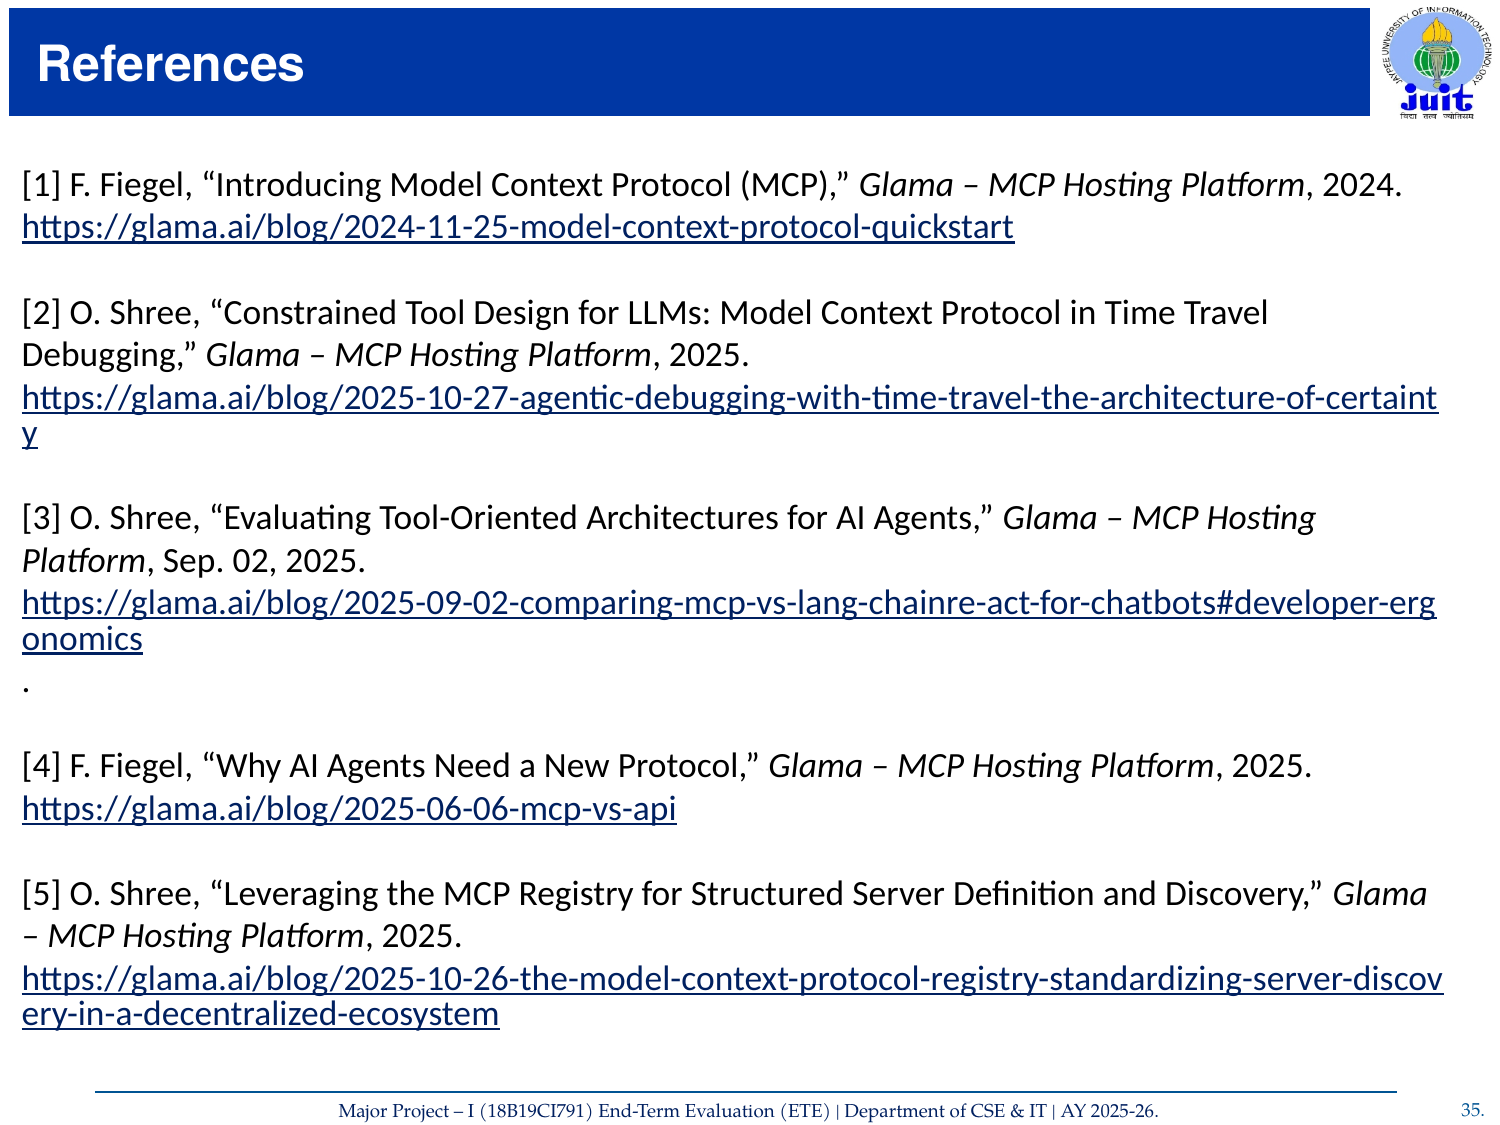

# References
[1] F. Fiegel, “Introducing Model Context Protocol (MCP),” Glama – MCP Hosting Platform, 2024. https://glama.ai/blog/2024-11-25-model-context-protocol-quickstart

[2] O. Shree, “Constrained Tool Design for LLMs: Model Context Protocol in Time Travel Debugging,” Glama – MCP Hosting Platform, 2025. https://glama.ai/blog/2025-10-27-agentic-debugging-with-time-travel-the-architecture-of-certainty

[3] O. Shree, “Evaluating Tool-Oriented Architectures for AI Agents,” Glama – MCP Hosting Platform, Sep. 02, 2025. https://glama.ai/blog/2025-09-02-comparing-mcp-vs-lang-chainre-act-for-chatbots#developer-ergonomics.

[4] F. Fiegel, “Why AI Agents Need a New Protocol,” Glama – MCP Hosting Platform, 2025. https://glama.ai/blog/2025-06-06-mcp-vs-api

[5] O. Shree, “Leveraging the MCP Registry for Structured Server Definition and Discovery,” Glama – MCP Hosting Platform, 2025. https://glama.ai/blog/2025-10-26-the-model-context-protocol-registry-standardizing-server-discovery-in-a-decentralized-ecosystem